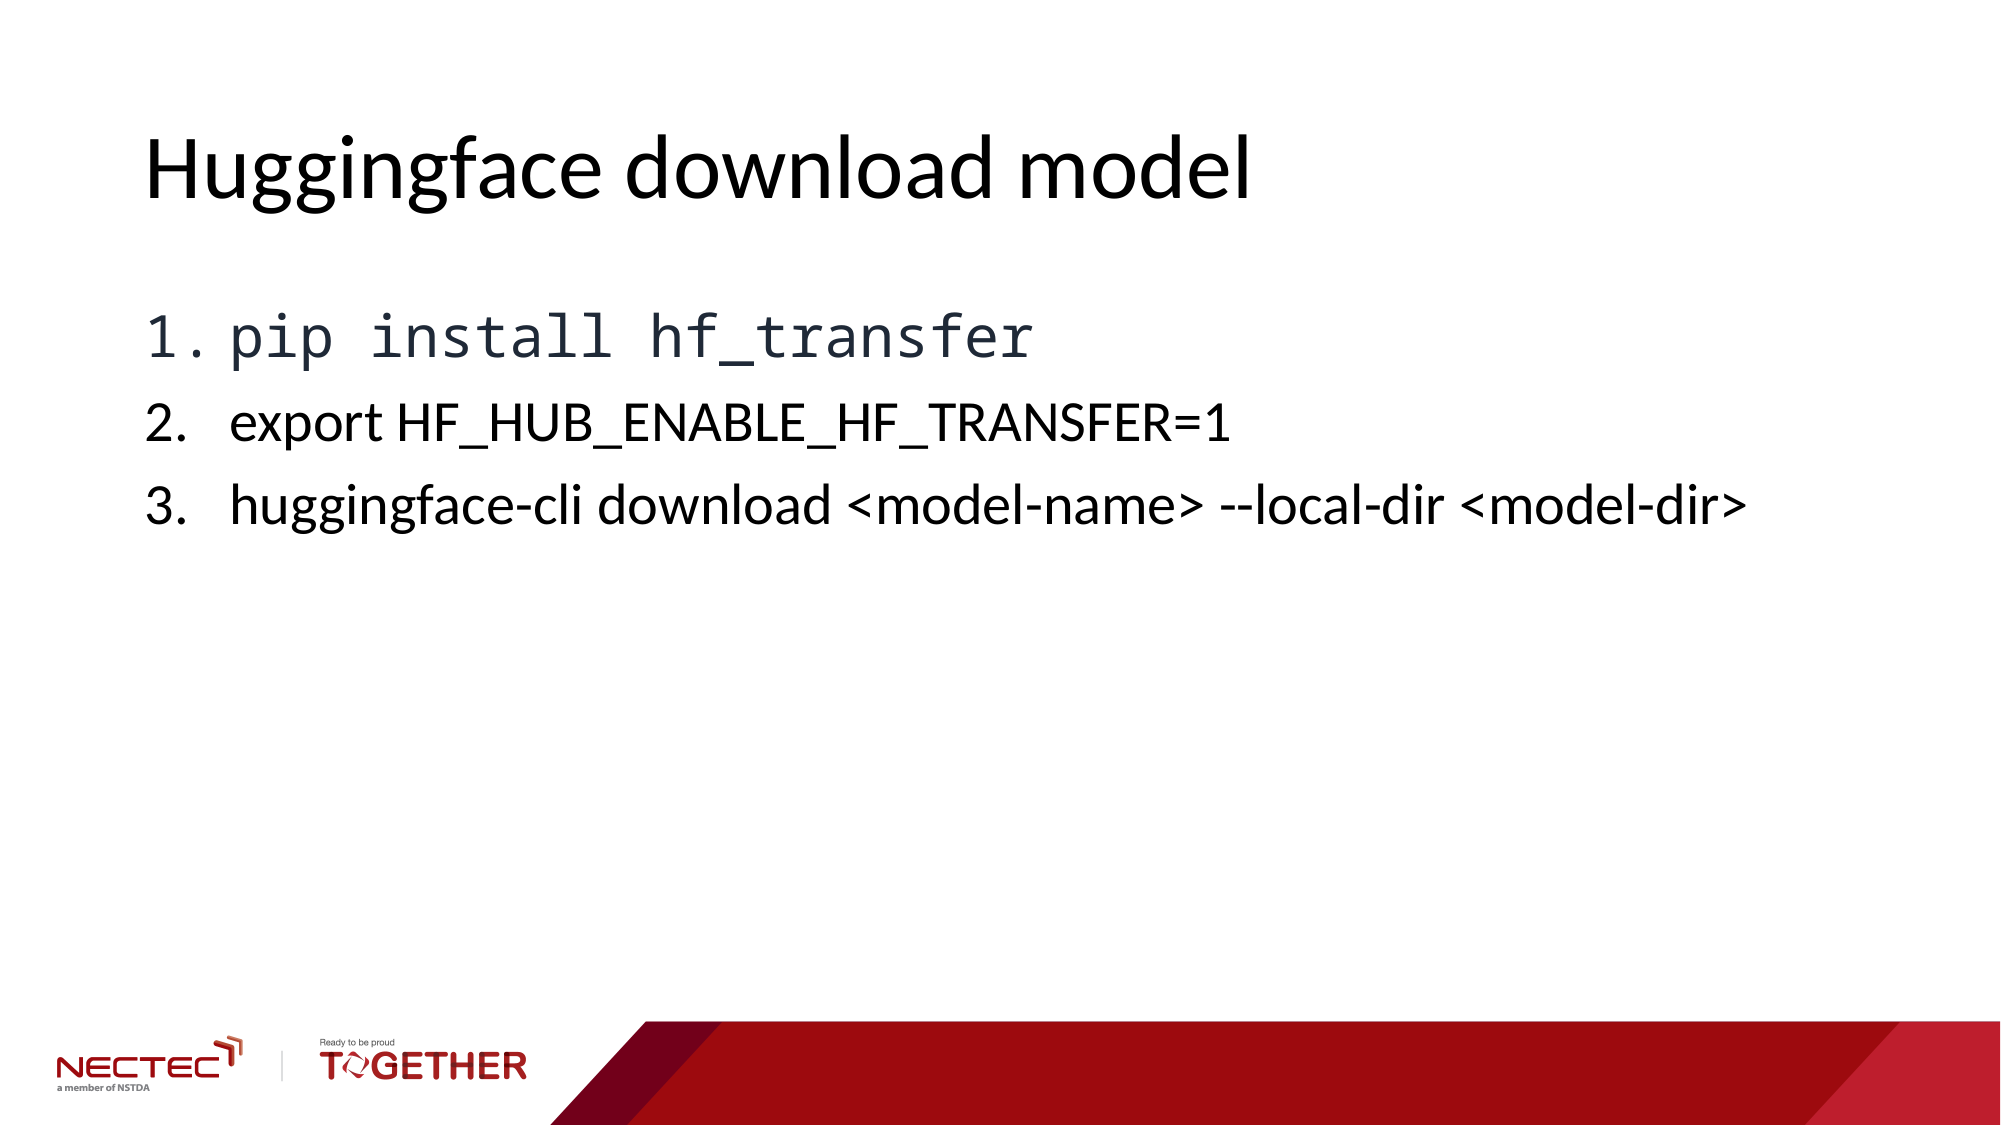

# Huggingface download model
pip install hf_transfer
export HF_HUB_ENABLE_HF_TRANSFER=1
huggingface-cli download <model-name> --local-dir <model-dir>